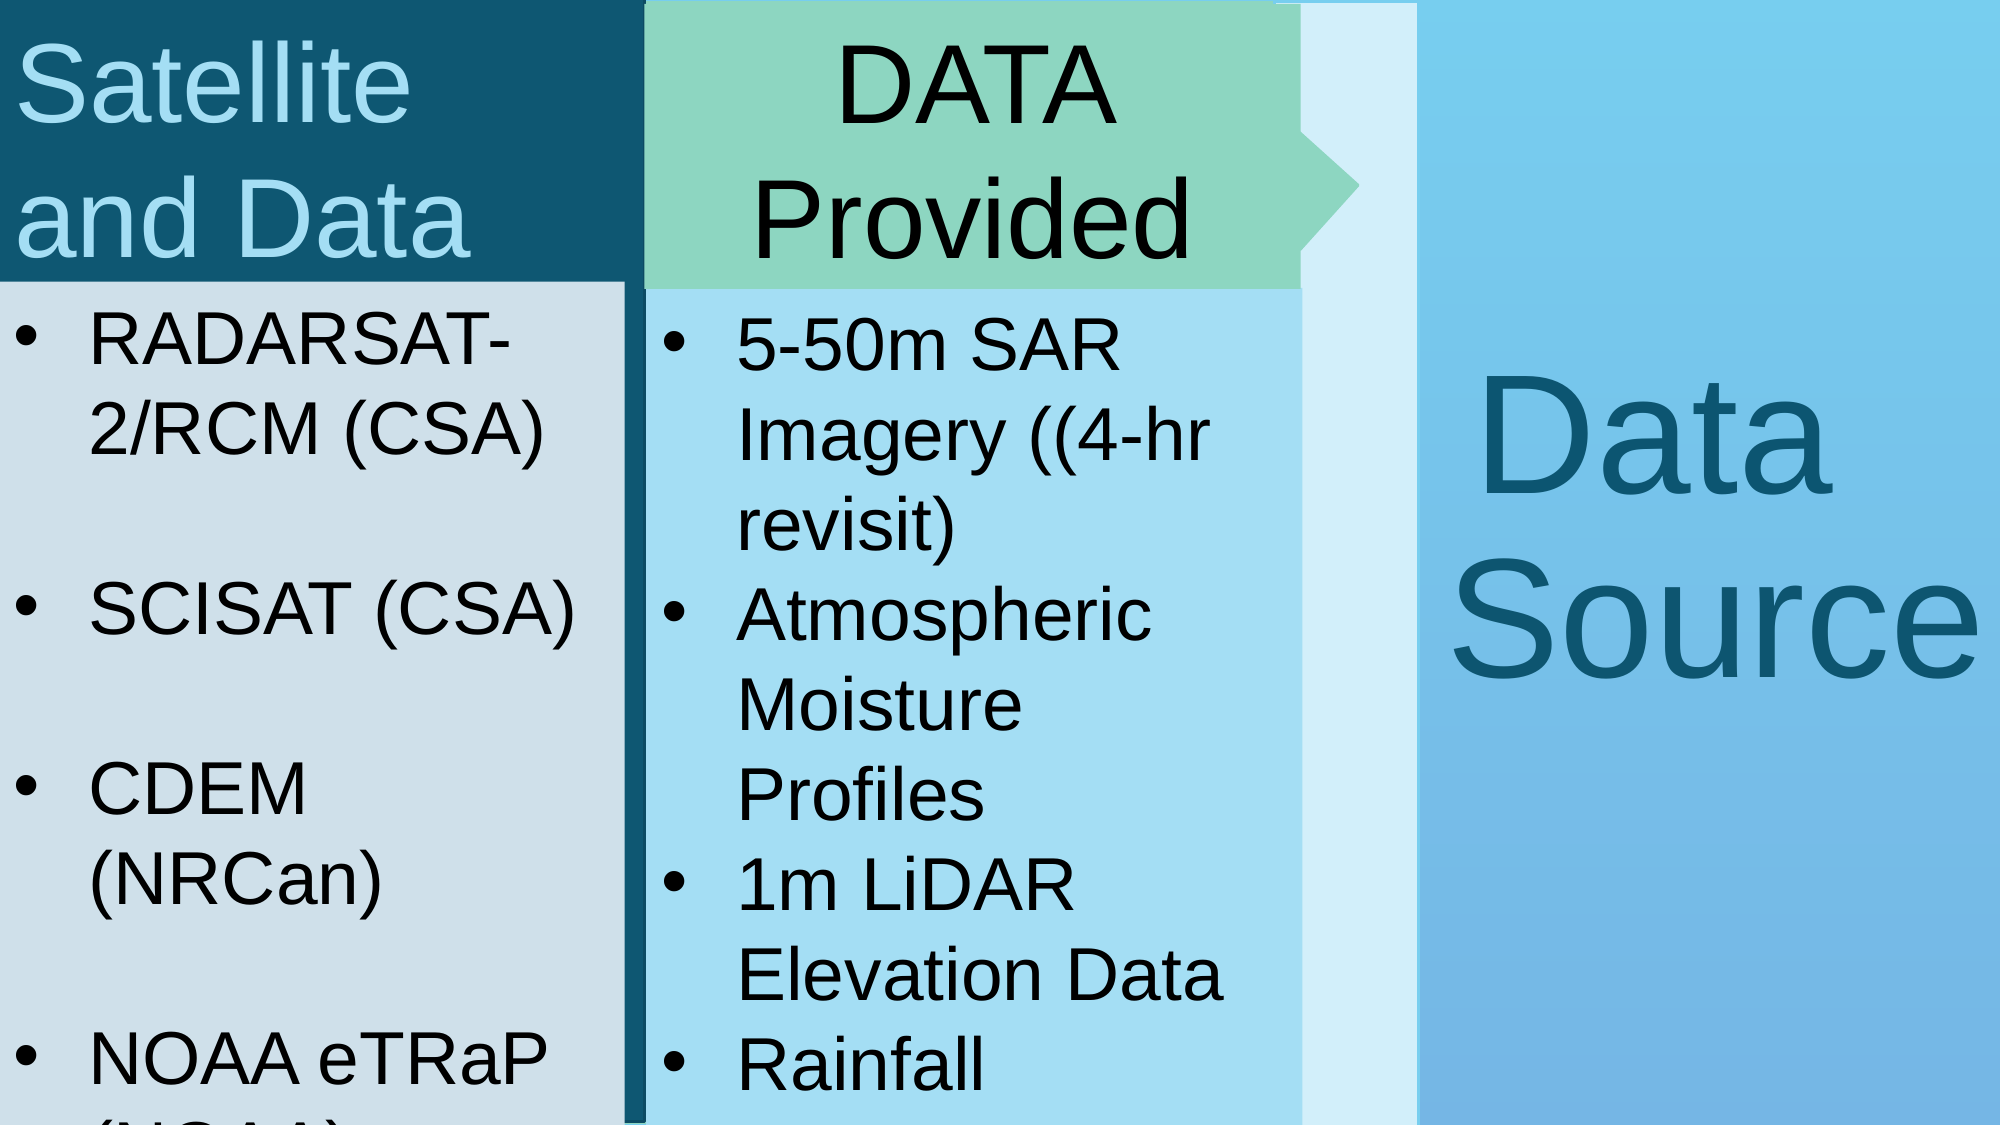

Satellite and Data Sources
DATA Provided

RADARSAT-2/RCM (CSA)

SCISAT (CSA)

CDEM (NRCan)

NOAA eTRaP (NOAA)
5-50m SAR Imagery ((4-hr revisit)
Atmospheric Moisture Profiles
1m LiDAR Elevation Data
Rainfall Forecasts (0-24hrs)
Data Source